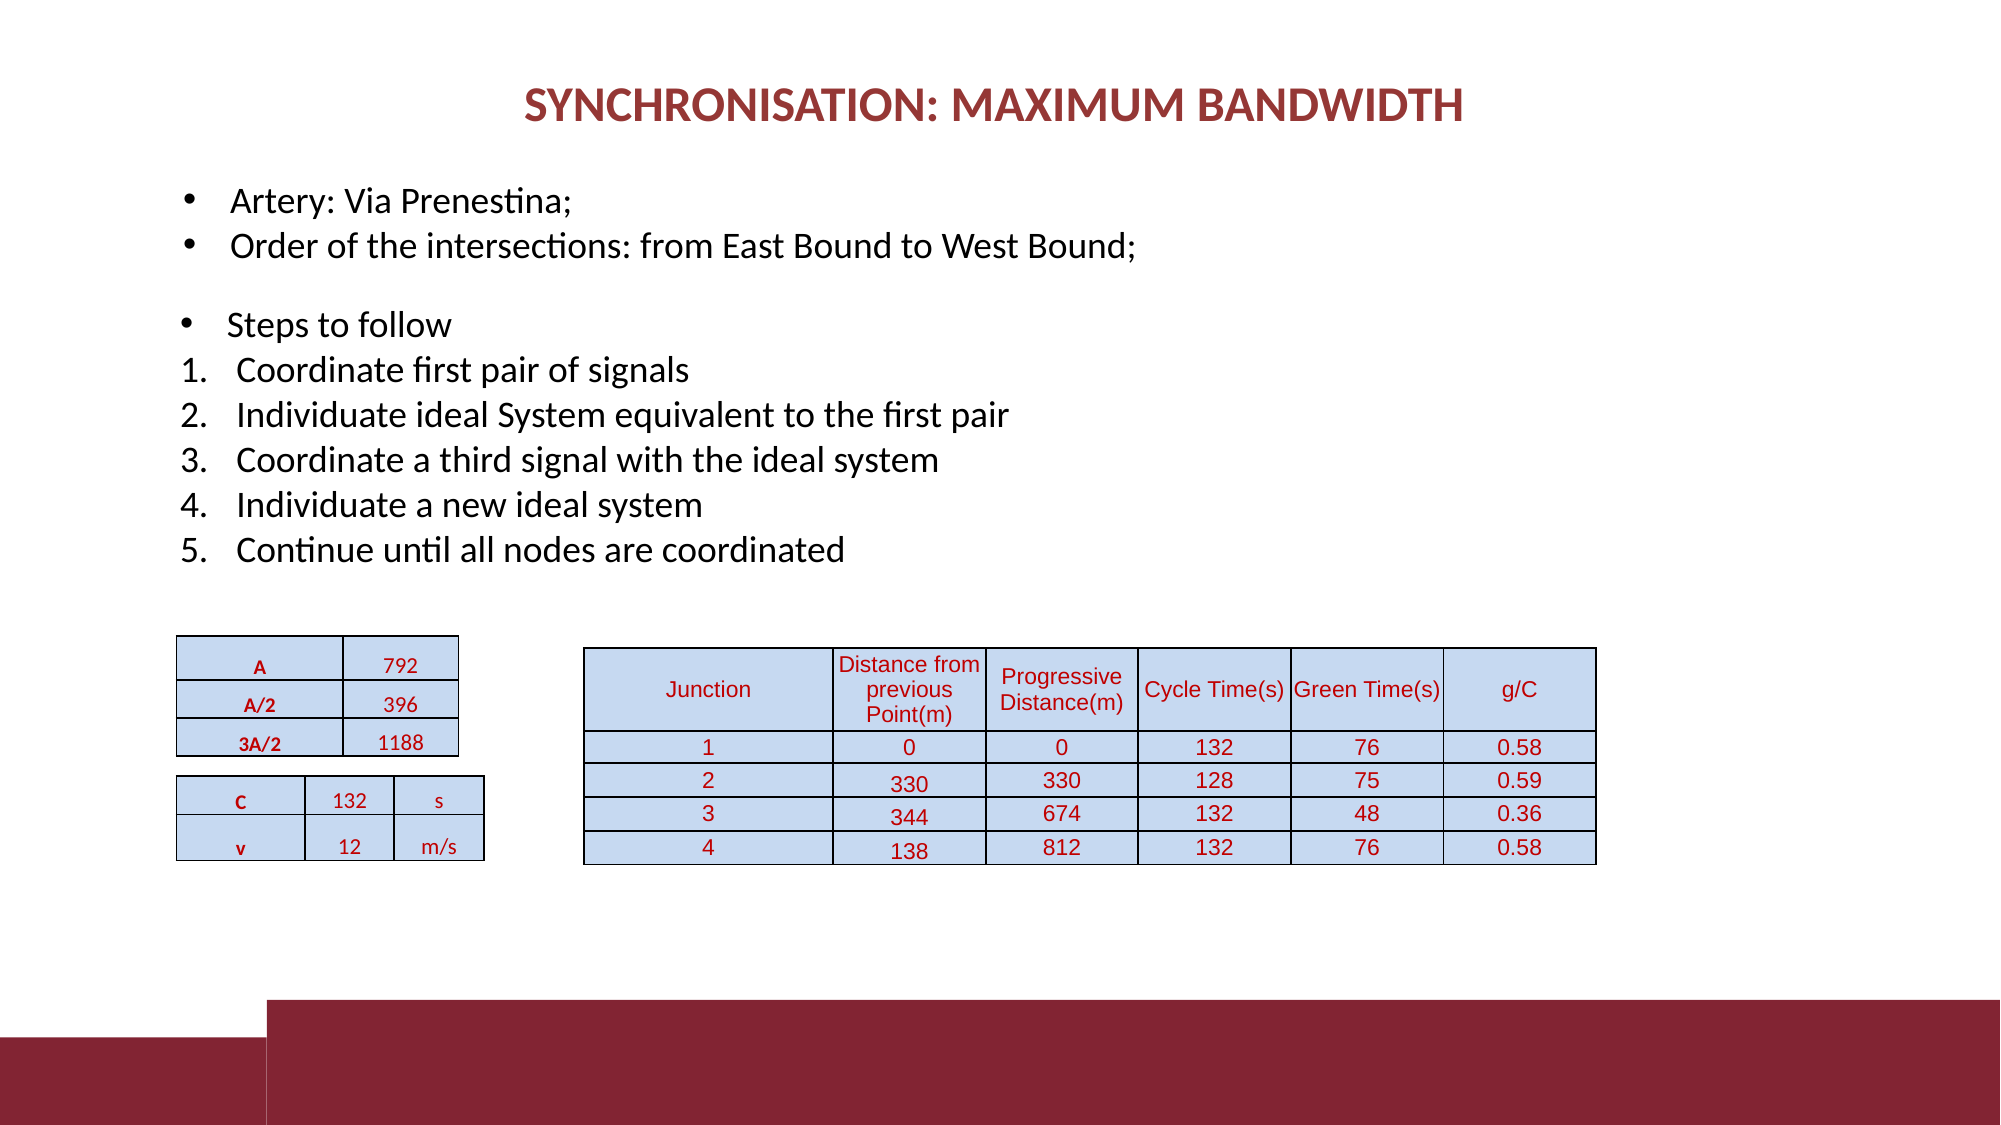

# SYNCHRONISATION: MAXIMUM BANDWIDTH
Artery: Via Prenestina;
Order of the intersections: from East Bound to West Bound;
Steps to follow
Coordinate first pair of signals
Individuate ideal System equivalent to the first pair
Coordinate a third signal with the ideal system
Individuate a new ideal system
Continue until all nodes are coordinated

| A | 792 |
| --- | --- |
| A/2 | 396 |
| 3A/2 | 1188 |
| Junction | Distance from previous Point(m) | Progressive Distance(m) | Cycle Time(s) | Green Time(s) | g/C |
| --- | --- | --- | --- | --- | --- |
| 1 | 0 | 0 | 132 | 76 | 0.58 |
| 2 | 330 | 330 | 128 | 75 | 0.59 |
| 3 | 344 | 674 | 132 | 48 | 0.36 |
| 4 | 138 | 812 | 132 | 76 | 0.58 |
| C | 132 | s |
| --- | --- | --- |
| v | 12 | m/s |